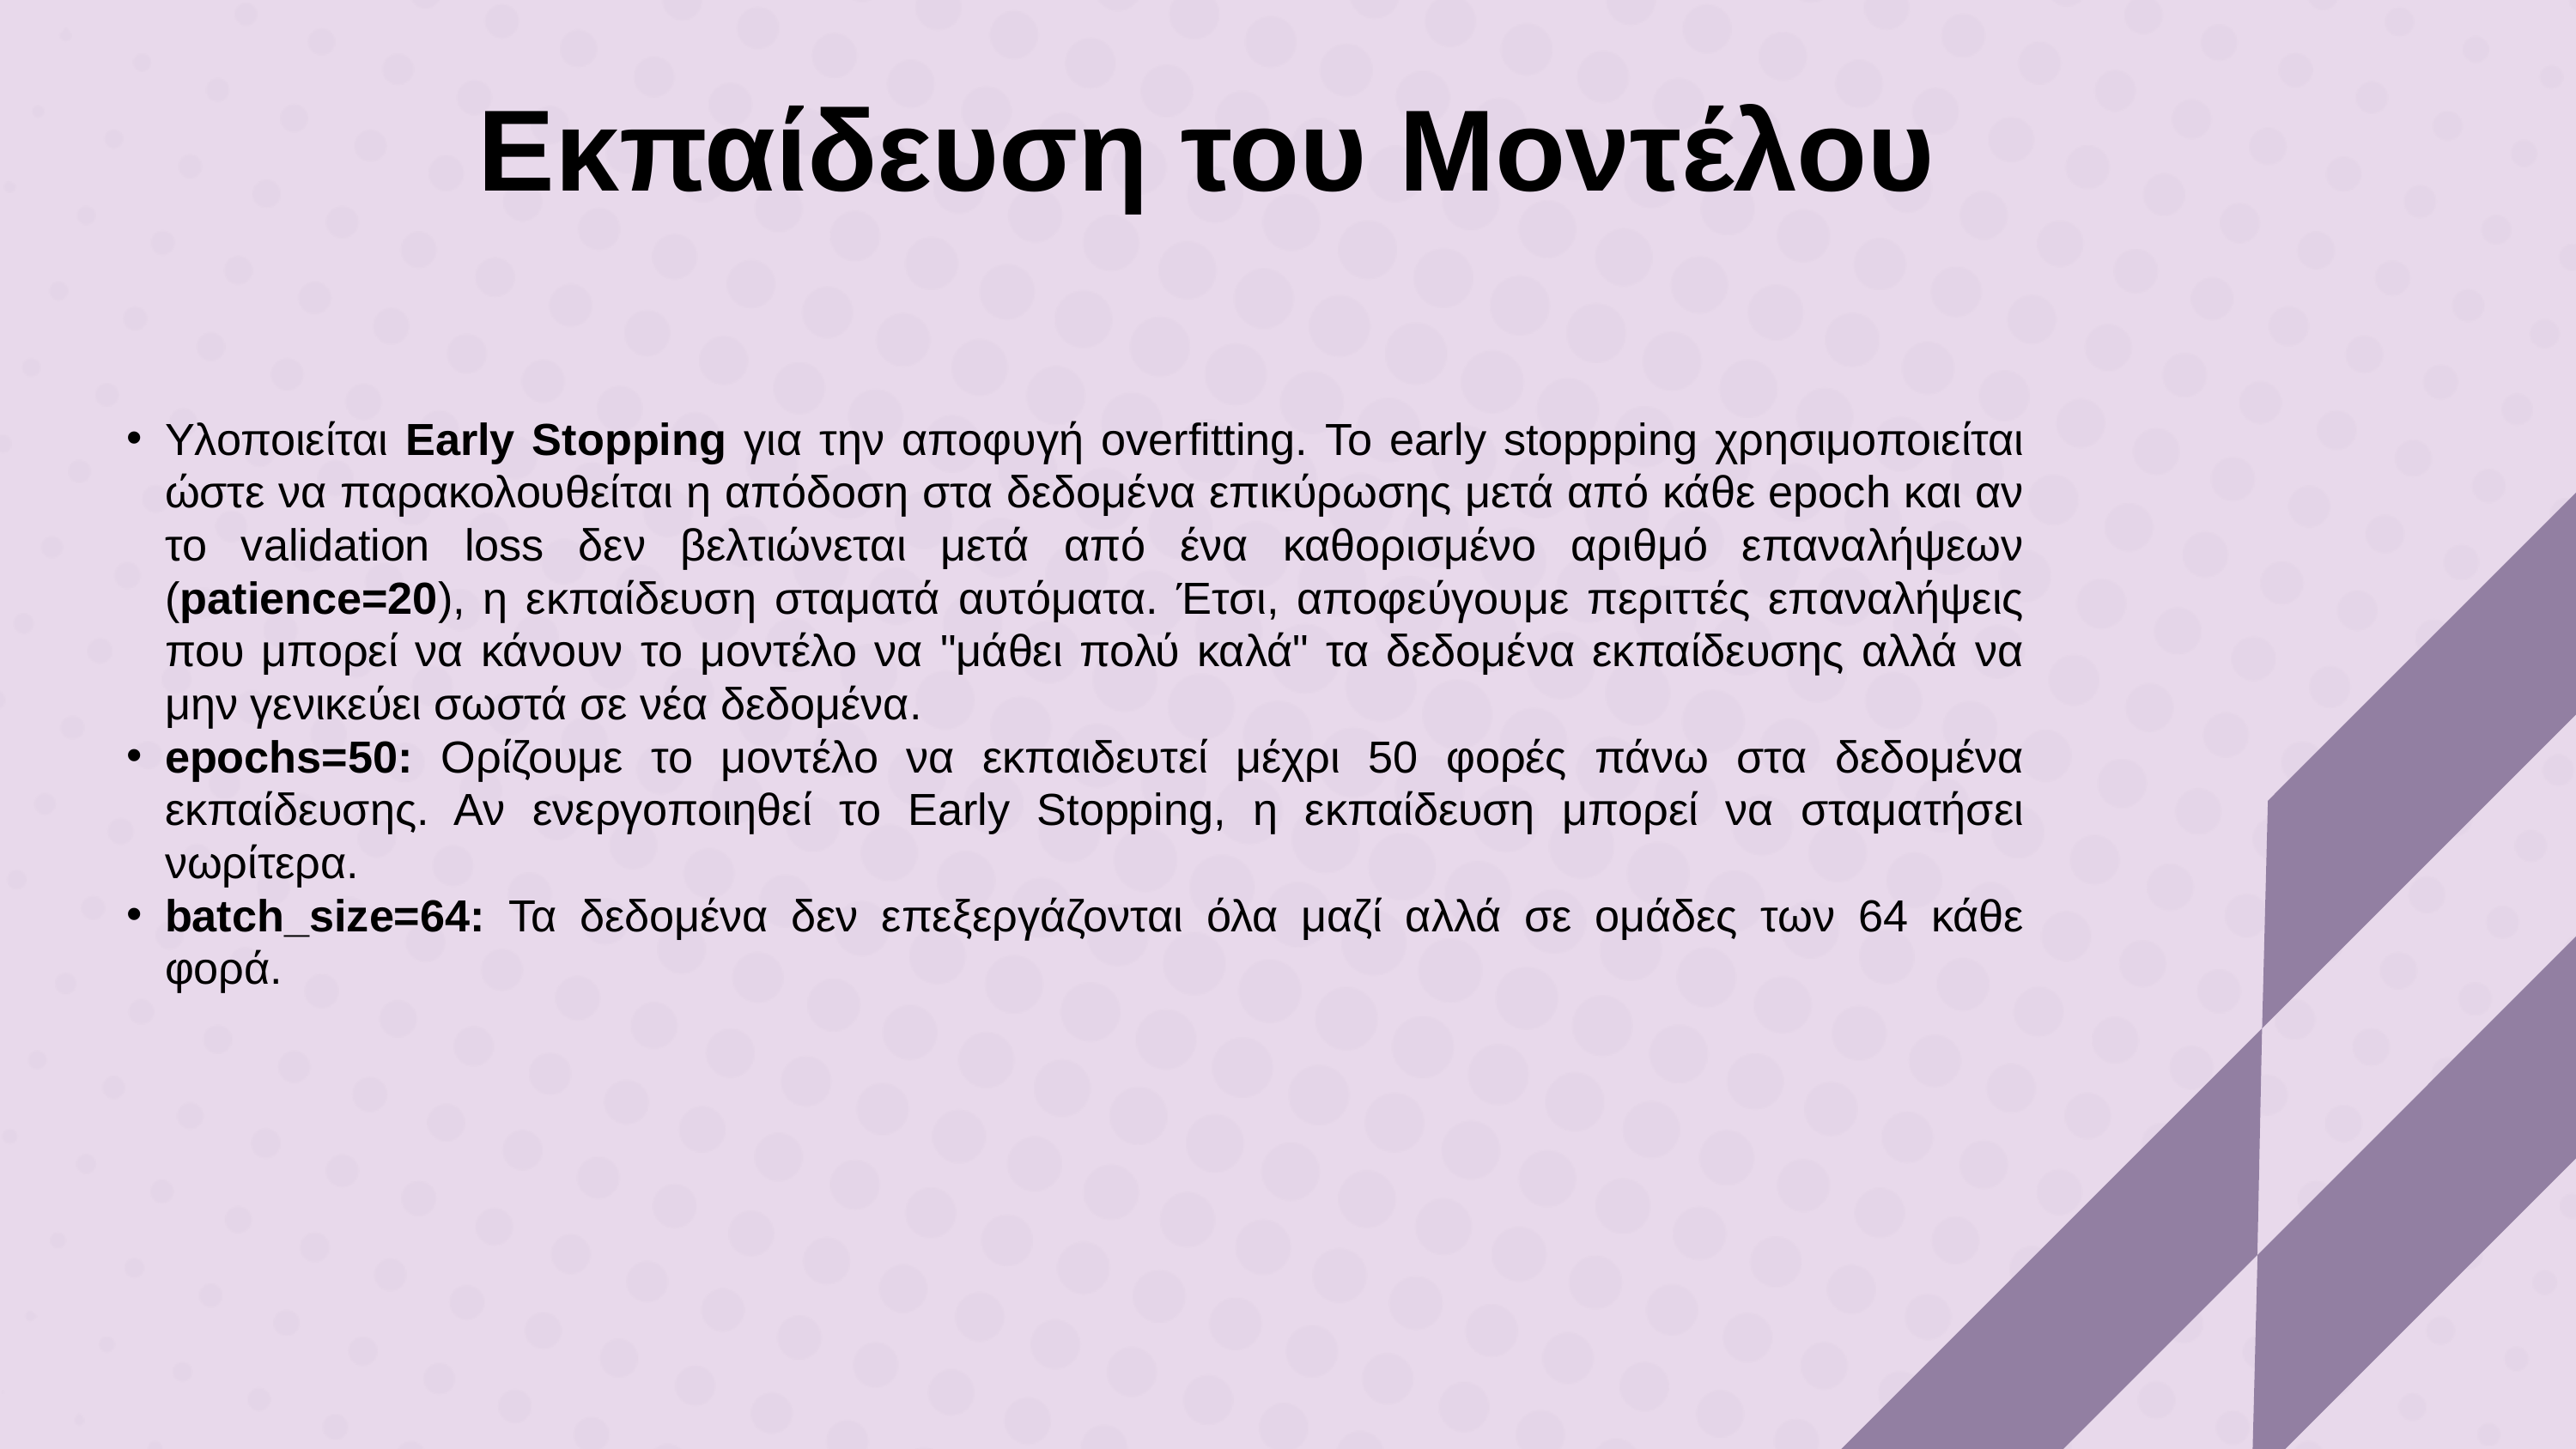

Εκπαίδευση του Μοντέλου
Υλοποιείται Early Stopping για την αποφυγή overfitting. Το early stoppping χρησιμοποιείται ώστε να παρακολουθείται η απόδοση στα δεδομένα επικύρωσης μετά από κάθε epoch και αν το validation loss δεν βελτιώνεται μετά από ένα καθορισμένο αριθμό επαναλήψεων (patience=20), η εκπαίδευση σταματά αυτόματα. Έτσι, αποφεύγουμε περιττές επαναλήψεις που μπορεί να κάνουν το μοντέλο να "μάθει πολύ καλά" τα δεδομένα εκπαίδευσης αλλά να μην γενικεύει σωστά σε νέα δεδομένα.
epochs=50: Ορίζουμε το μοντέλο να εκπαιδευτεί μέχρι 50 φορές πάνω στα δεδομένα εκπαίδευσης. Αν ενεργοποιηθεί το Early Stopping, η εκπαίδευση μπορεί να σταματήσει νωρίτερα.
batch_size=64: Τα δεδομένα δεν επεξεργάζονται όλα μαζί αλλά σε ομάδες των 64 κάθε φορά.